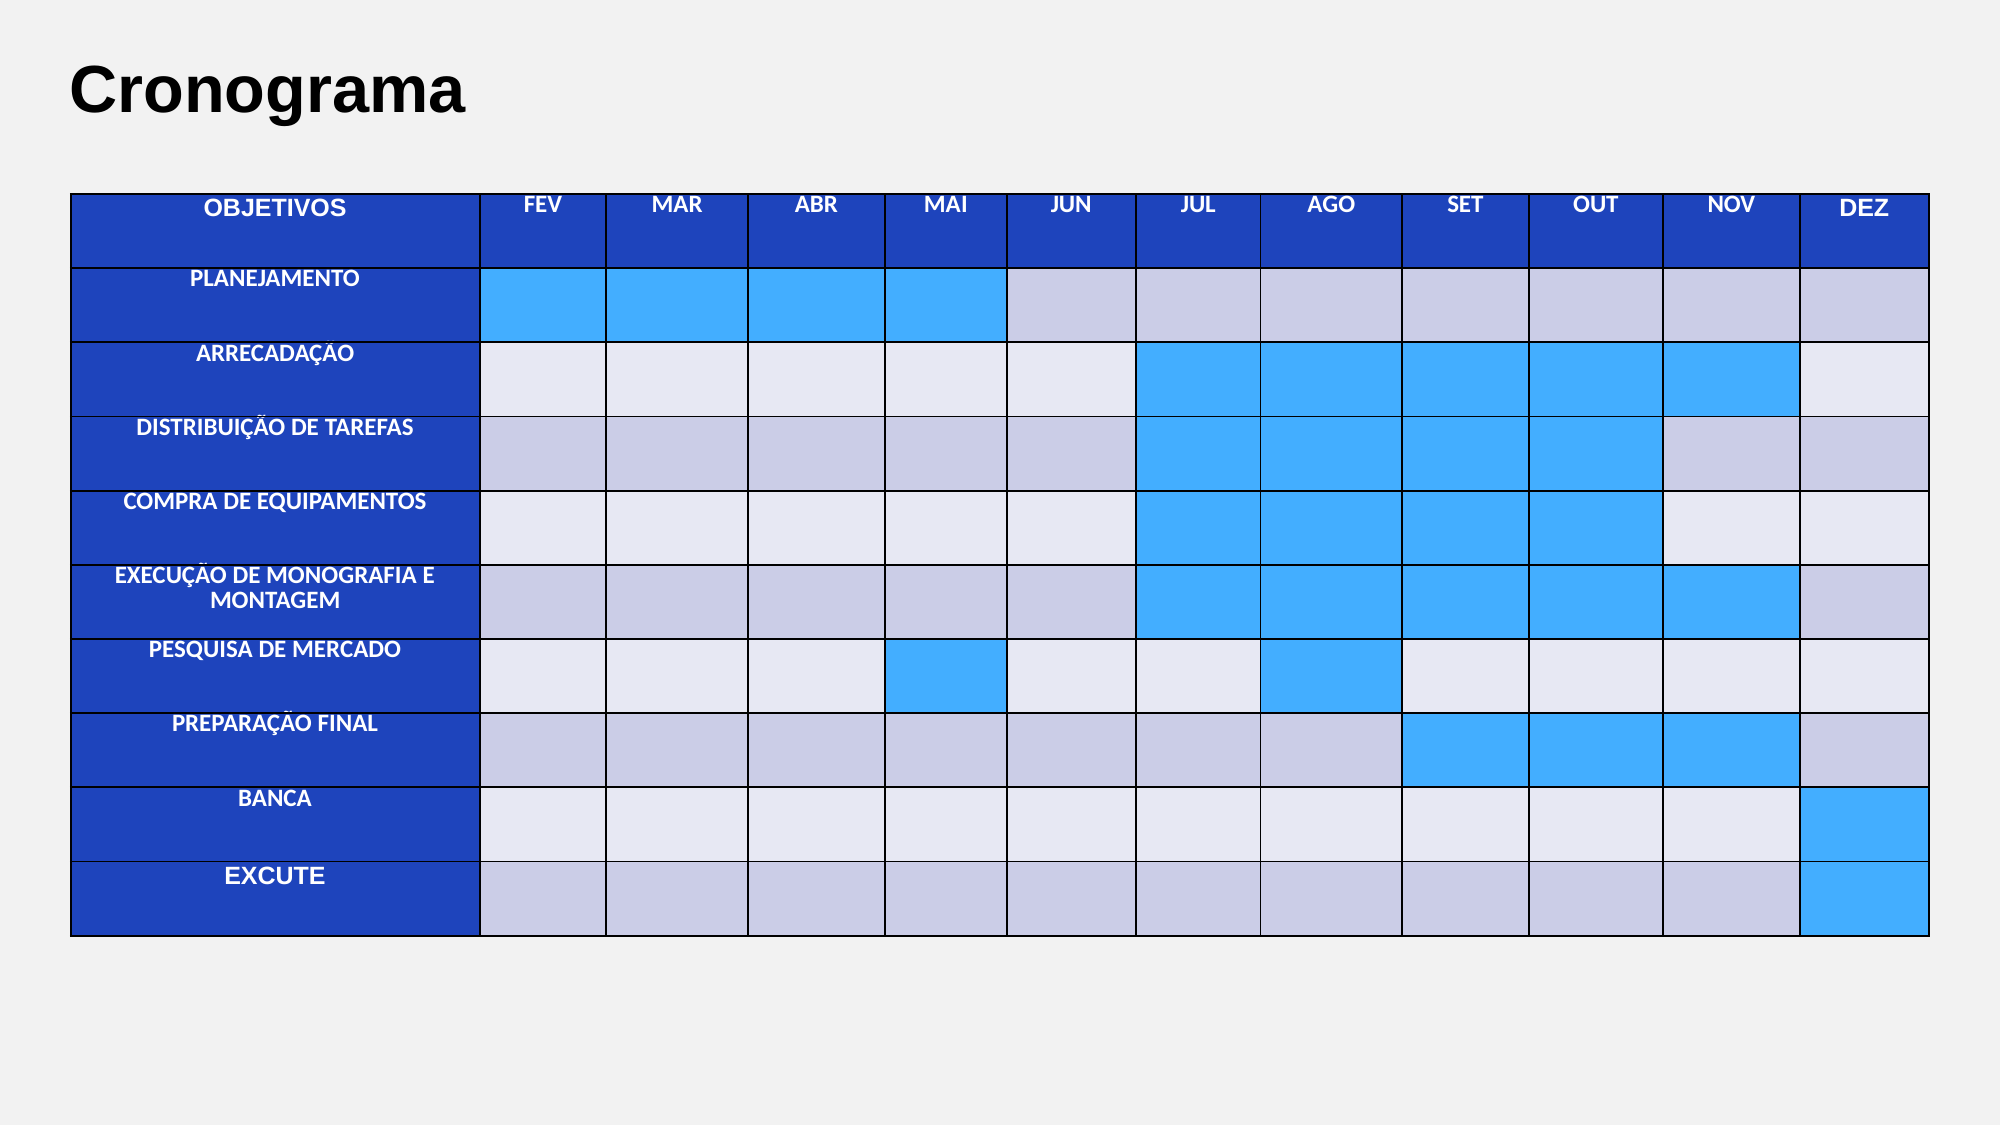

Cronograma
| OBJETIVOS | FEV | MAR | ABR | MAI | JUN | JUL | AGO | SET | OUT | NOV | DEZ |
| --- | --- | --- | --- | --- | --- | --- | --- | --- | --- | --- | --- |
| PLANEJAMENTO |  |  |  |  |  |  |  |  |  |  |  |
| ARRECADAÇÃO |  |  |  |  |  |  |  |  |  |  |  |
| DISTRIBUIÇÃO DE TAREFAS |  |  |  |  |  |  |  |  |  |  |  |
| COMPRA DE EQUIPAMENTOS |  |  |  |  |  |  |  |  |  |  |  |
| EXECUÇÃO DE MONOGRAFIA E MONTAGEM |  |  |  |  |  |  |  |  |  |  |  |
| PESQUISA DE MERCADO |  |  |  |  |  |  |  |  |  |  |  |
| PREPARAÇÃO FINAL |  |  |  |  |  |  |  |  |  |  |  |
| BANCA |  |  |  |  |  |  |  |  |  |  |  |
| EXCUTE |  |  |  |  |  |  |  |  |  |  |  |